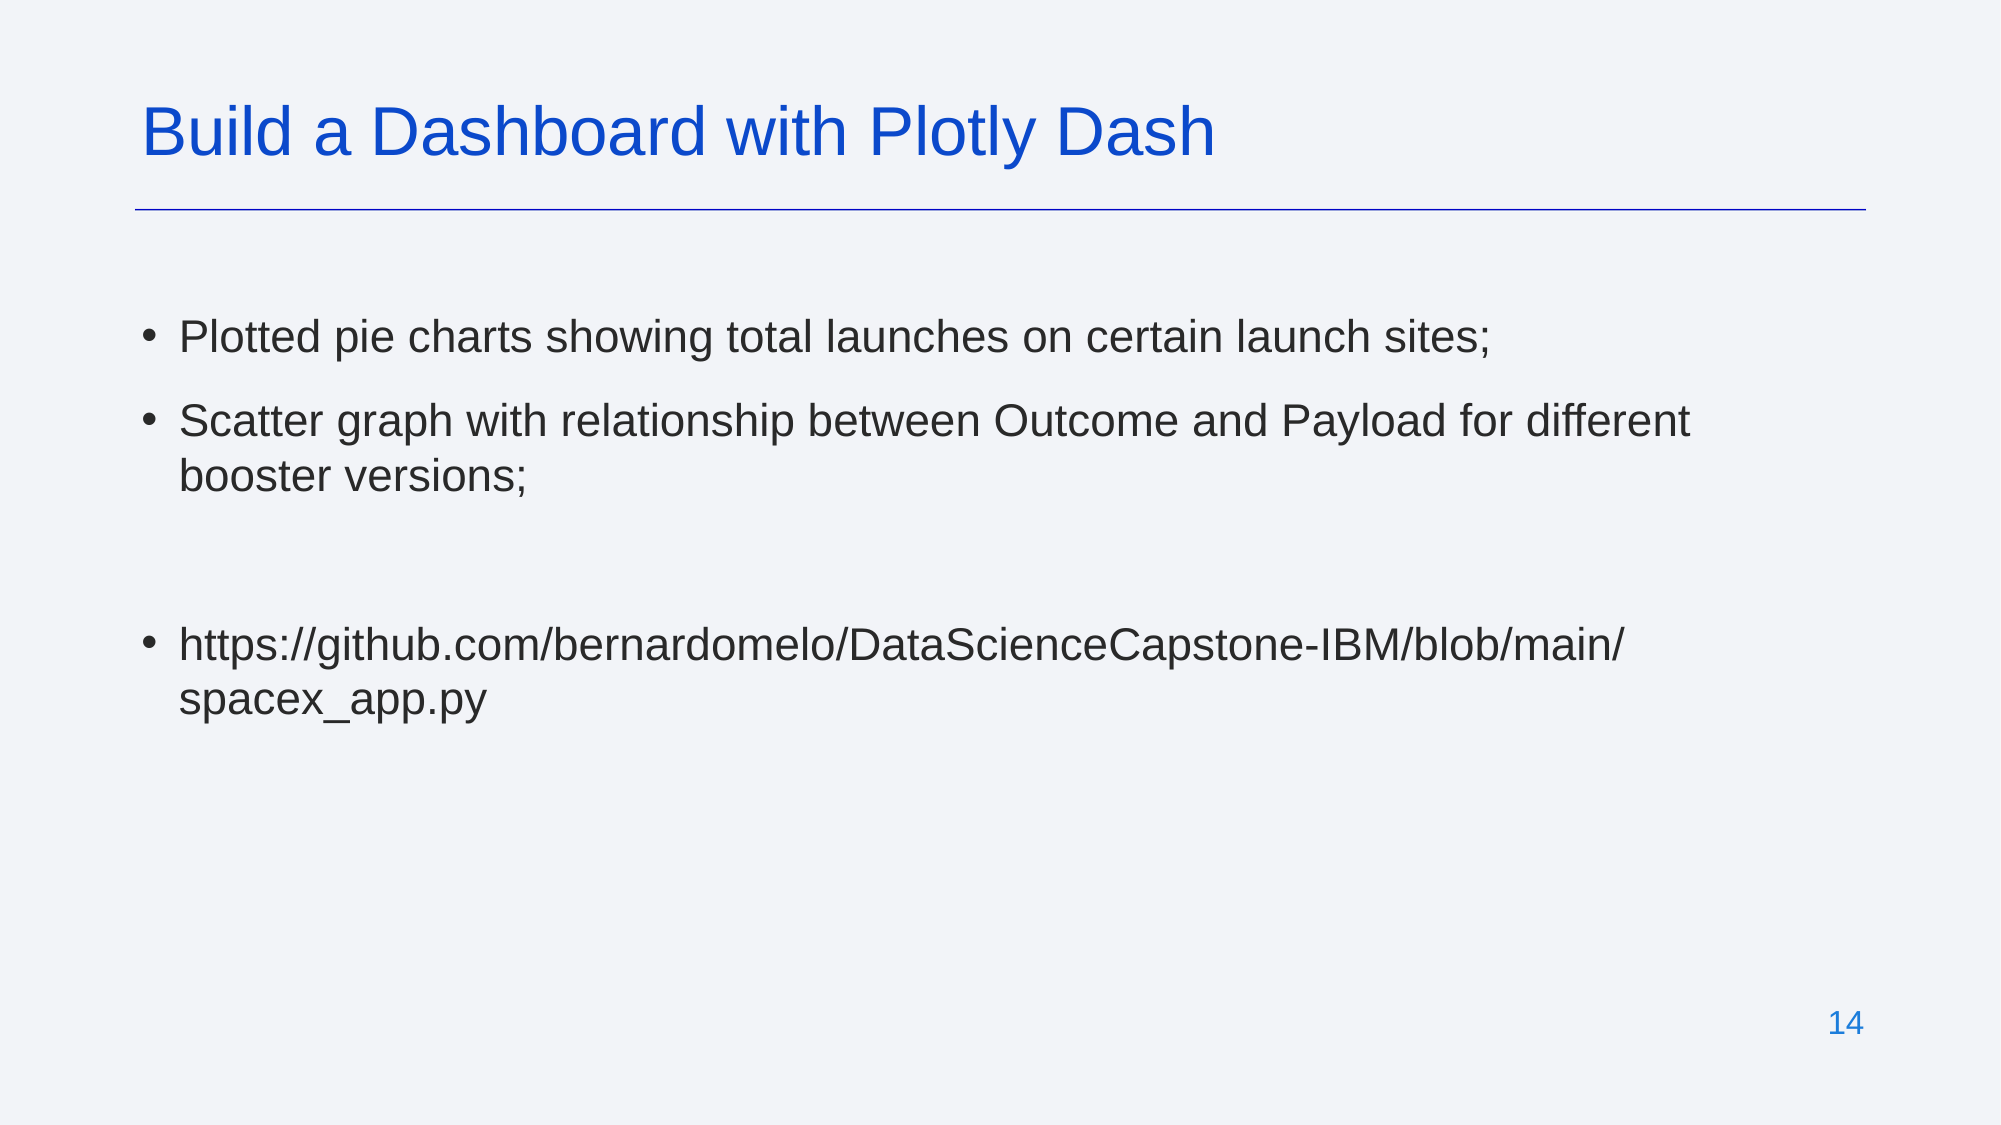

Build a Dashboard with Plotly Dash
Plotted pie charts showing total launches on certain launch sites;
Scatter graph with relationship between Outcome and Payload for different booster versions;

https://github.com/bernardomelo/DataScienceCapstone-IBM/blob/main/spacex_app.py

14